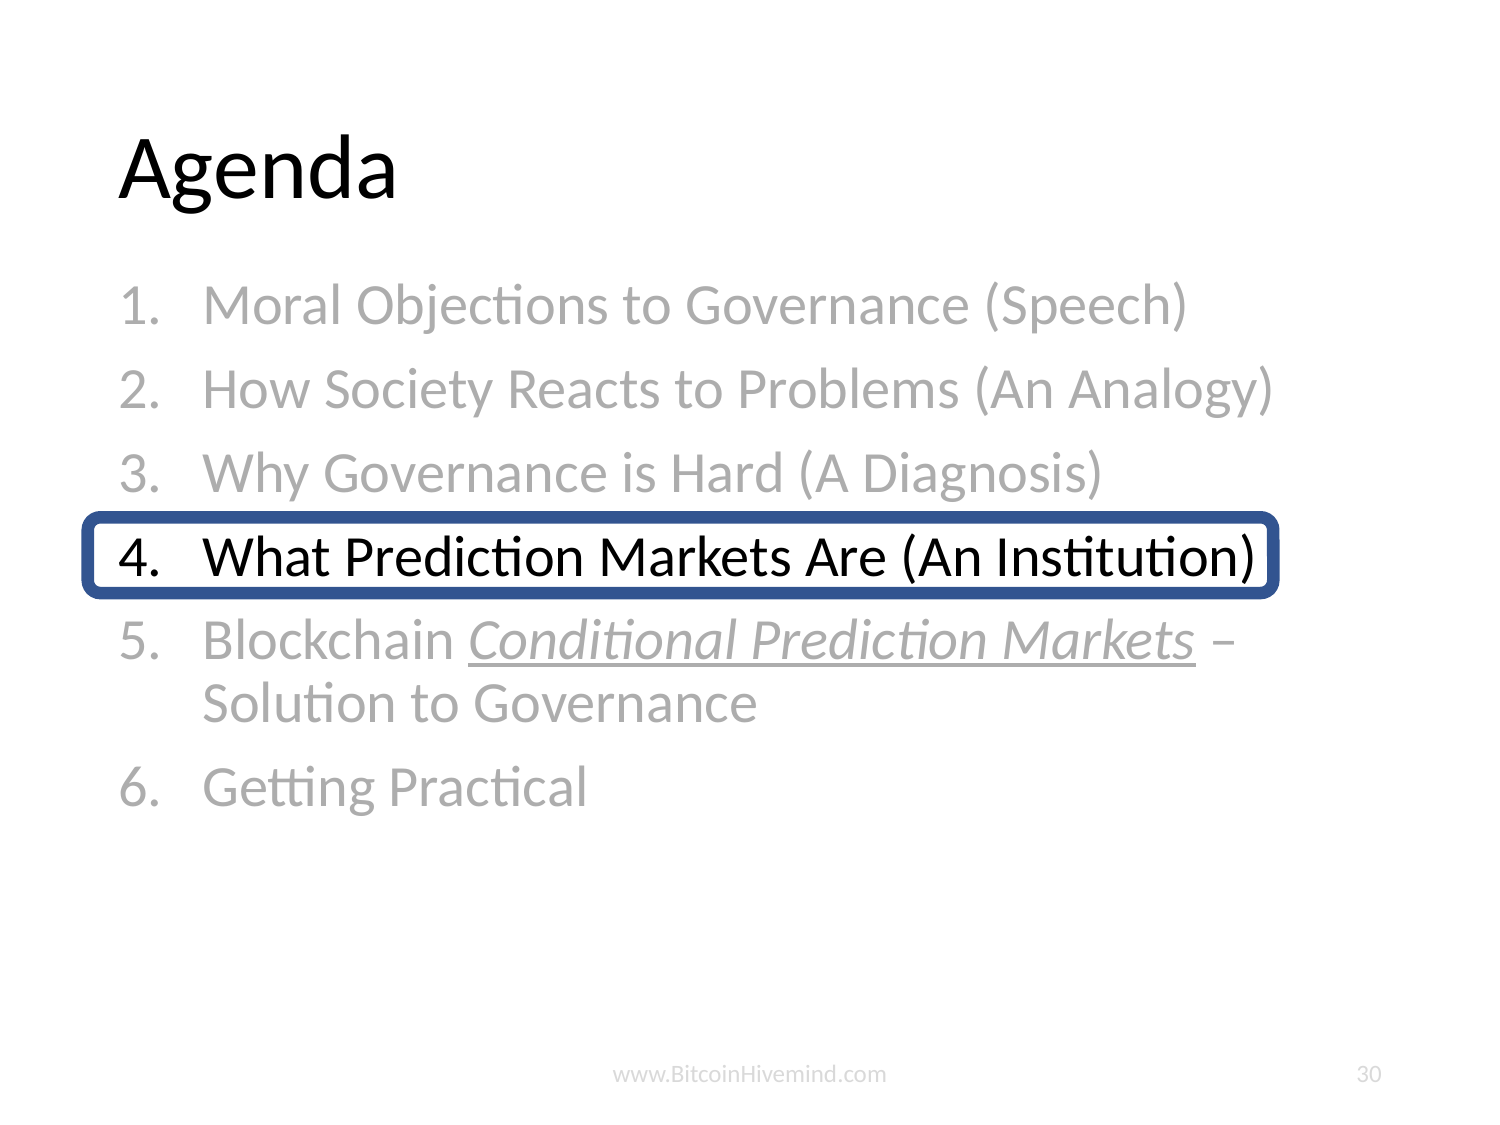

# Agenda

Moral Objections to Governance (Speech)
How Society Reacts to Problems (An Analogy)
Why Governance is Hard (A Diagnosis)
What Prediction Markets Are (An Institution)
Blockchain Conditional Prediction Markets – Solution to Governance
Getting Practical

www.BitcoinHivemind.com
30